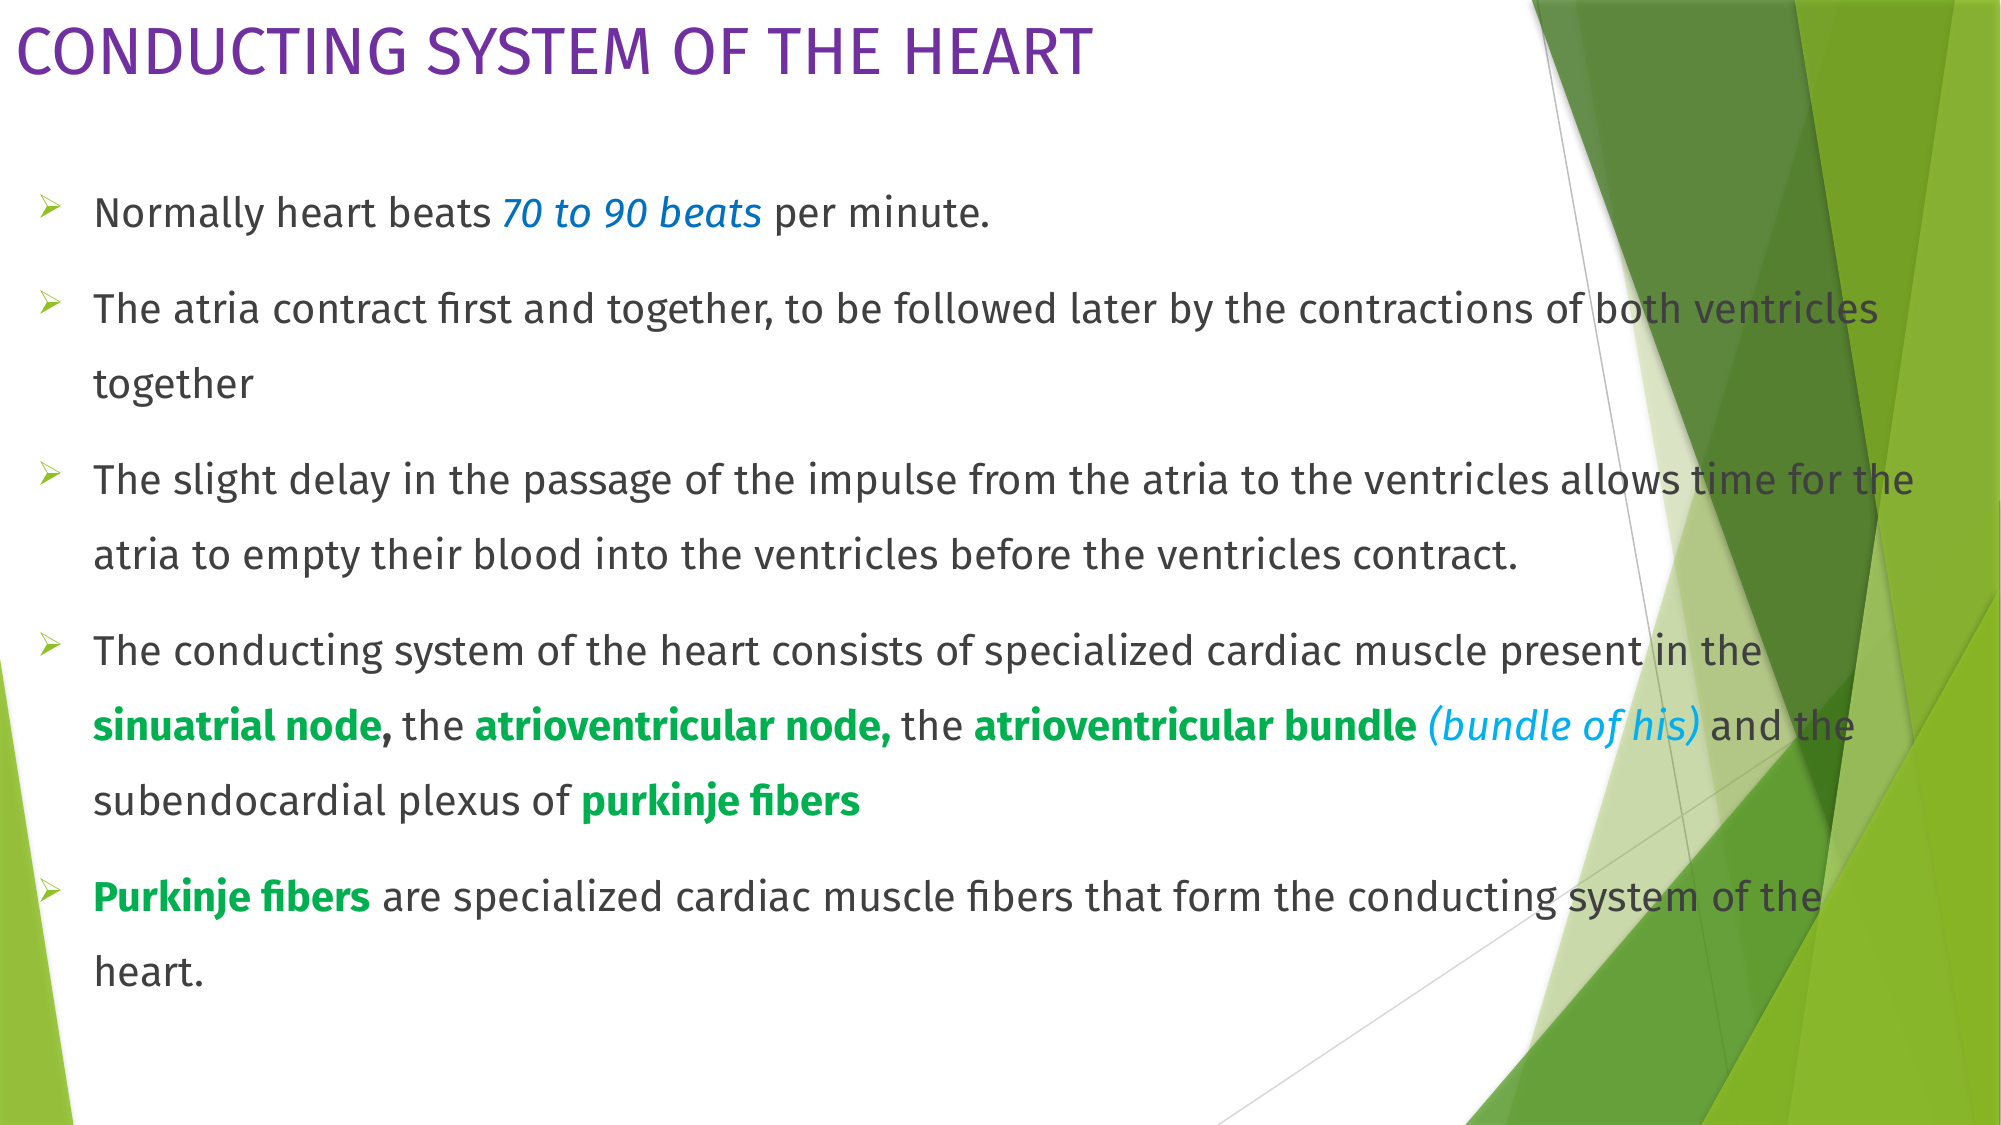

# CONDUCTING SYSTEM OF THE HEART
Normally heart beats 70 to 90 beats per minute.
The atria contract first and together, to be followed later by the contractions of both ventricles together
The slight delay in the passage of the impulse from the atria to the ventricles allows time for the atria to empty their blood into the ventricles before the ventricles contract.
The conducting system of the heart consists of specialized cardiac muscle present in the sinuatrial node, the atrioventricular node, the atrioventricular bundle (bundle of his) and the subendocardial plexus of purkinje fibers
Purkinje fibers are specialized cardiac muscle fibers that form the conducting system of the heart.